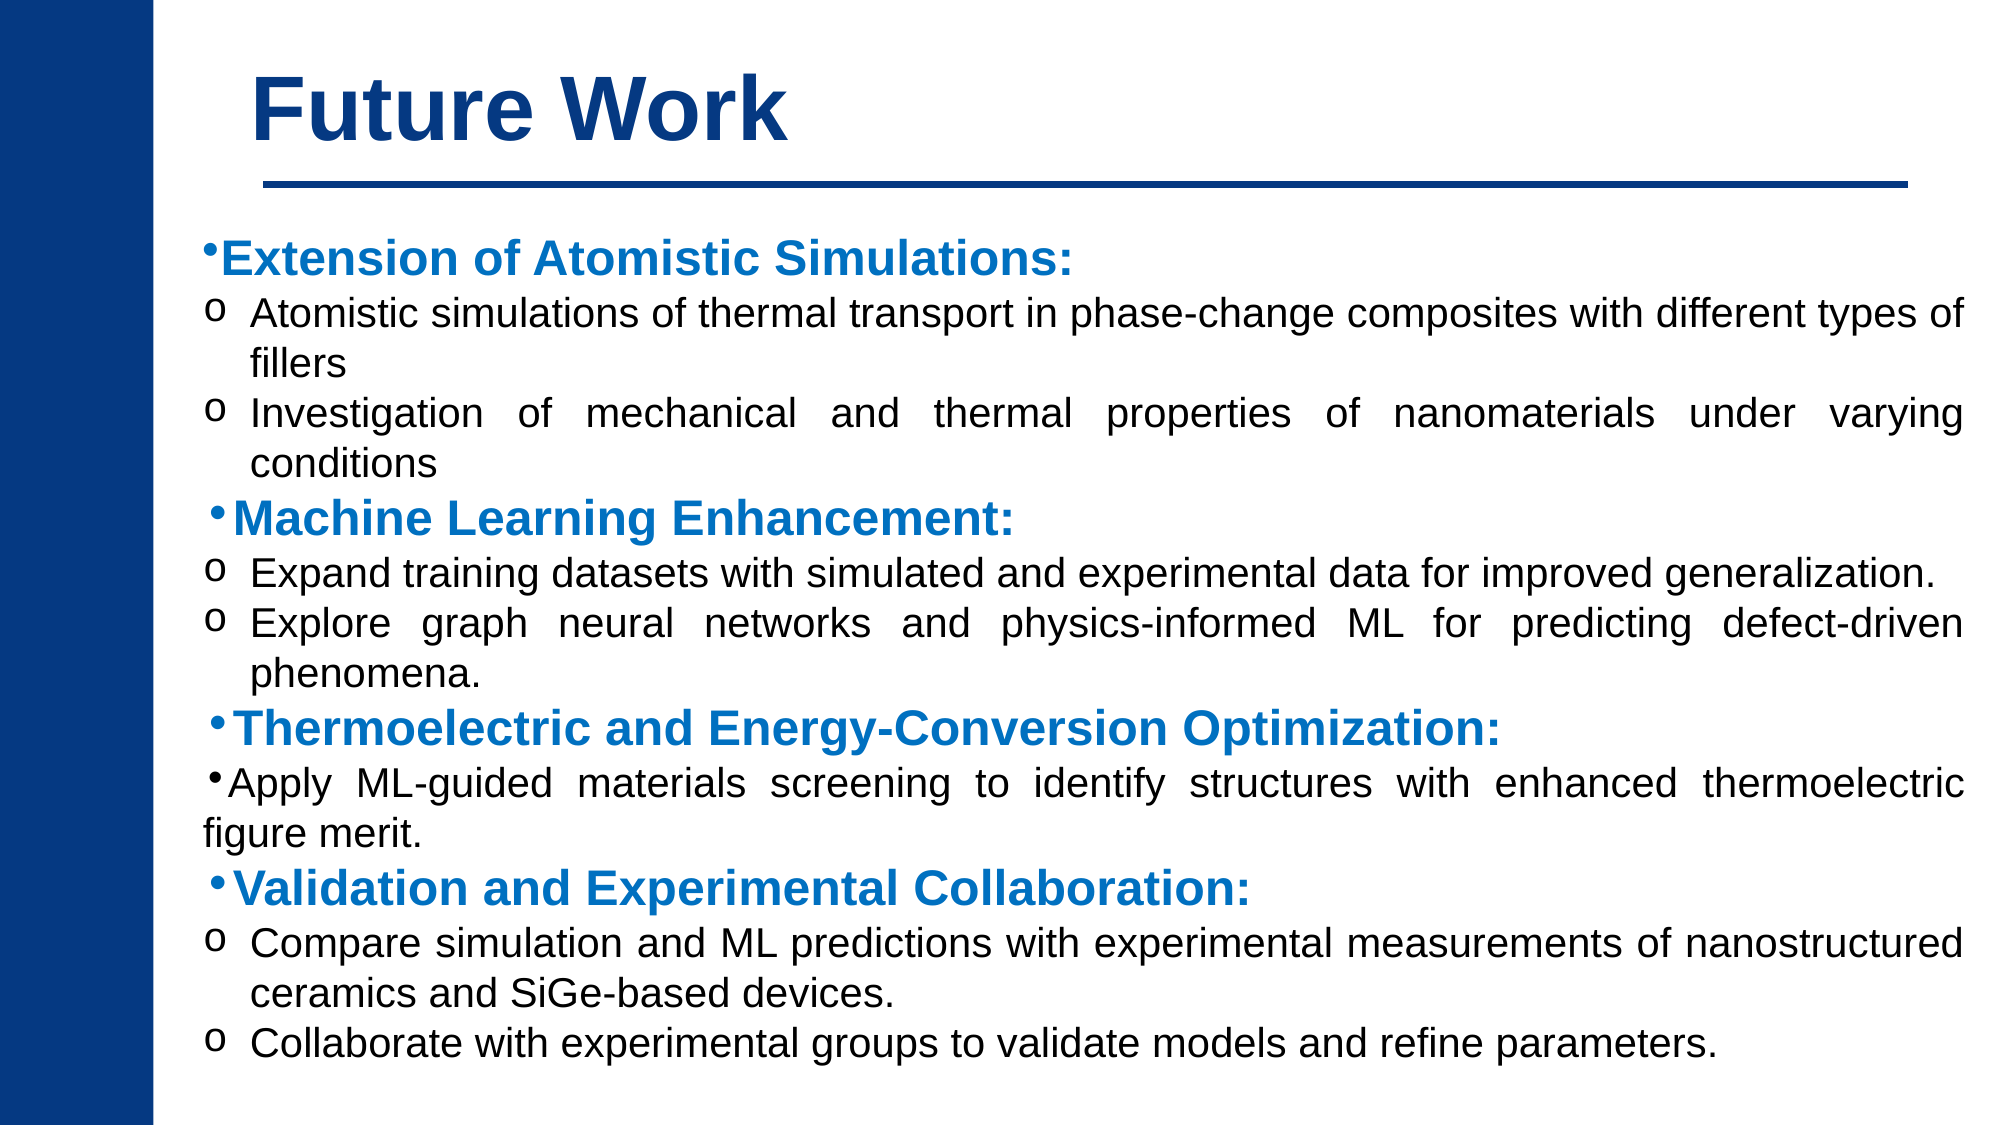

# Future Work
Extension of Atomistic Simulations:
Atomistic simulations of thermal transport in phase-change composites with different types of fillers
Investigation of mechanical and thermal properties of nanomaterials under varying conditions
Machine Learning Enhancement:
Expand training datasets with simulated and experimental data for improved generalization.
Explore graph neural networks and physics-informed ML for predicting defect-driven phenomena.
Thermoelectric and Energy-Conversion Optimization:
Apply ML-guided materials screening to identify structures with enhanced thermoelectric figure merit.
Validation and Experimental Collaboration:
Compare simulation and ML predictions with experimental measurements of nanostructured ceramics and SiGe-based devices.
Collaborate with experimental groups to validate models and refine parameters.
48